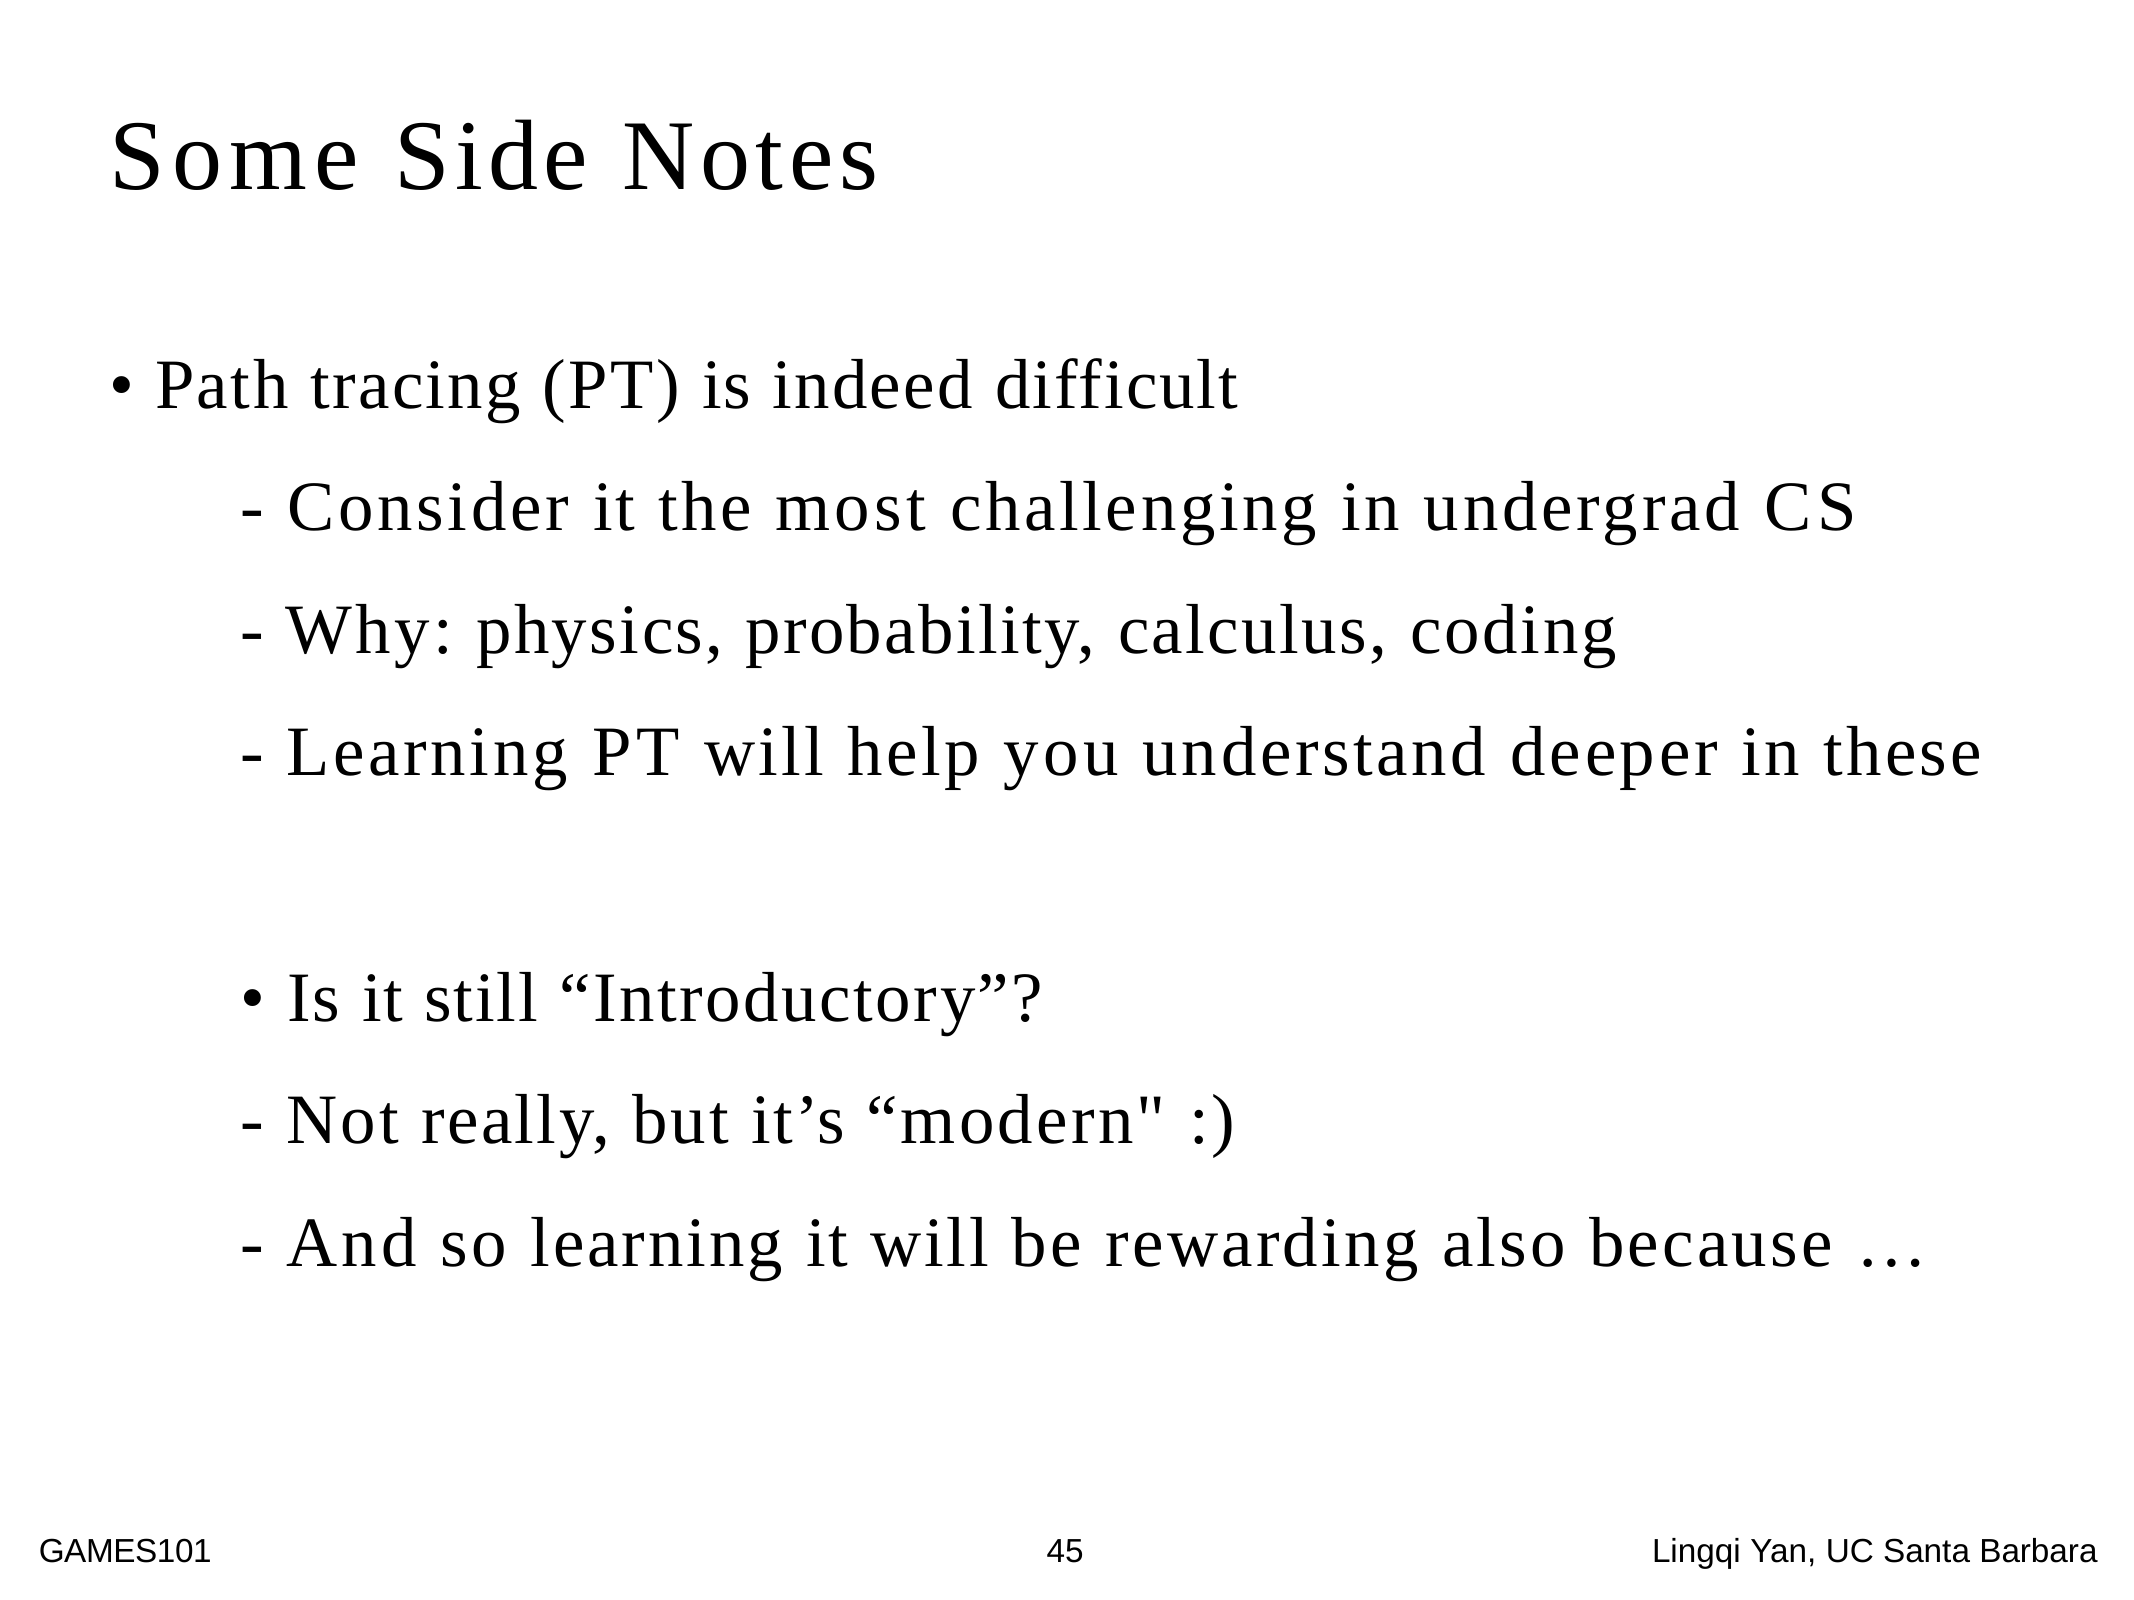

Some Side Notes

• Path tracing (PT) is indeed difficult

- Consider it the most challenging in undergrad CS

- Why: physics, probability, calculus, coding

- Learning PT will help you understand deeper in these

• Is it still “Introductory”?

- Not really, but it’s “modern" :)

- And so learning it will be rewarding also because …
GAMES101	45	Lingqi Yan, UC Santa Barbara